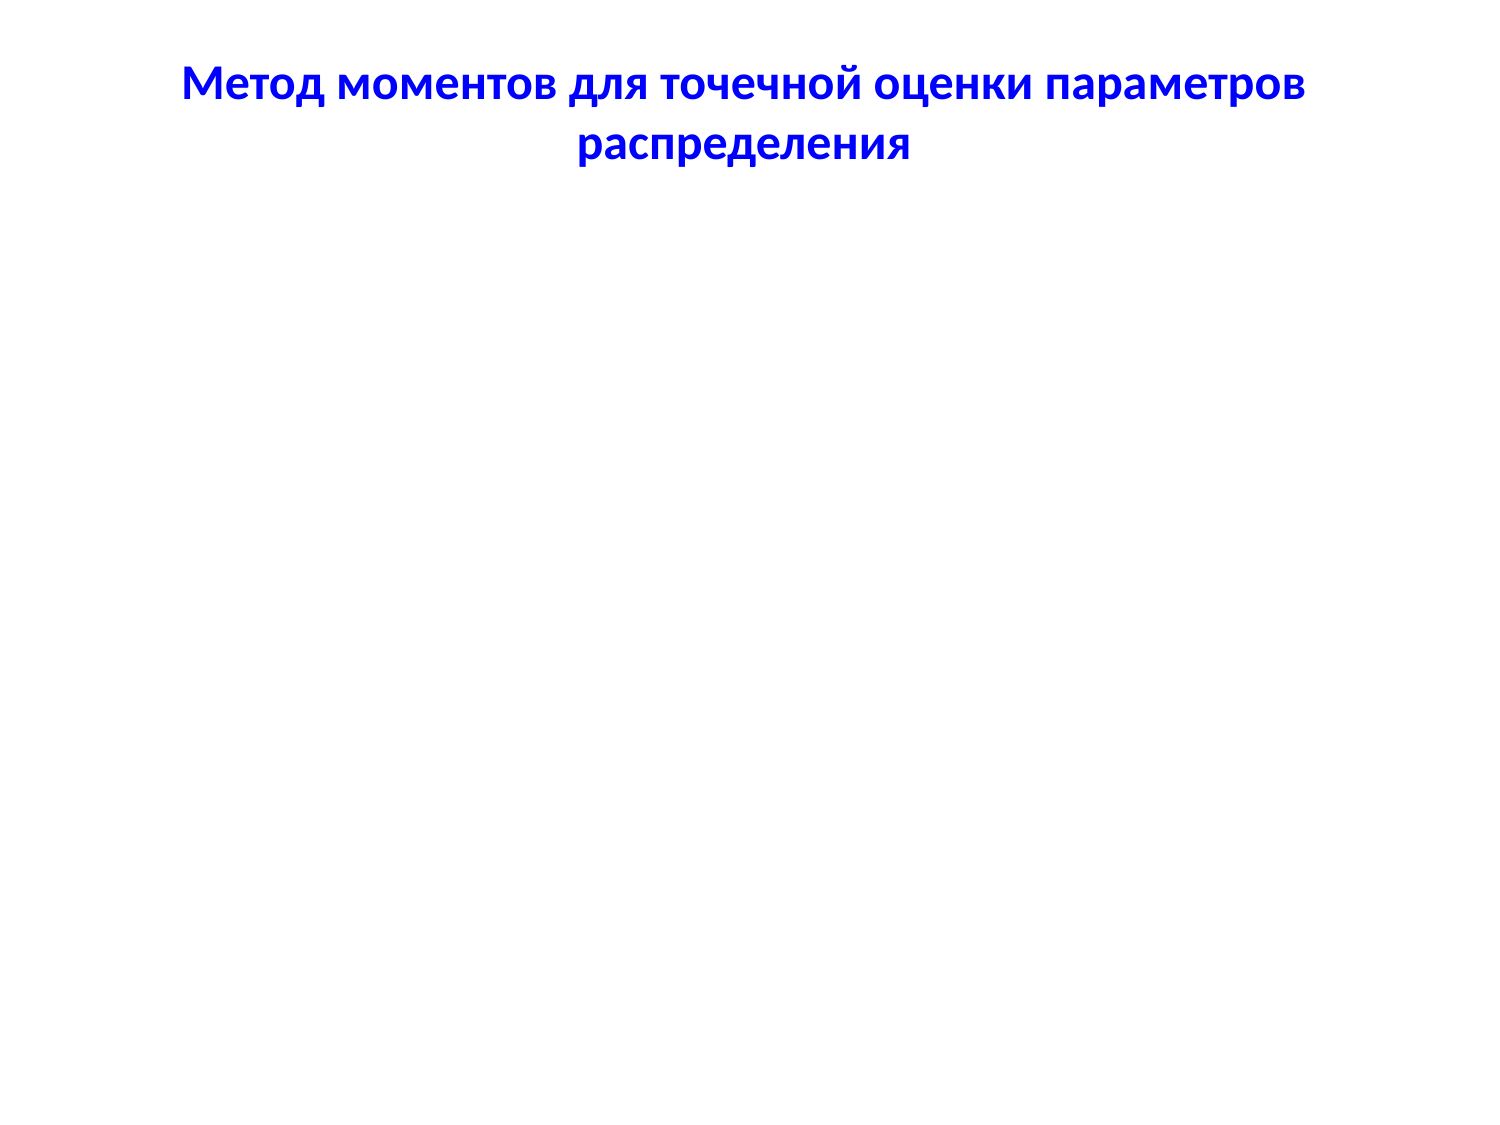

Метод моментов для точечной оценки параметров распределения